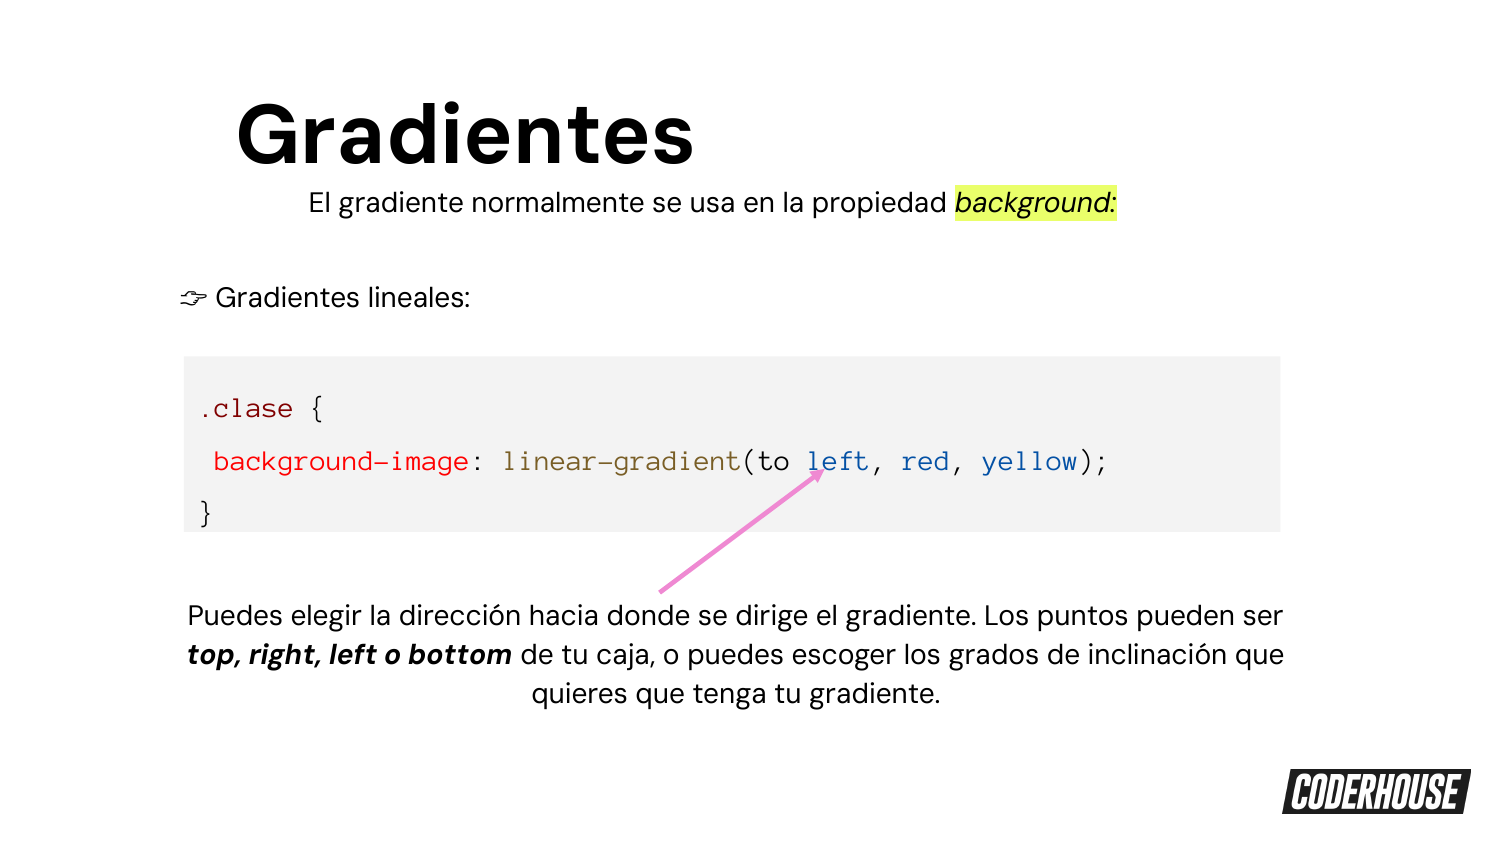

Gradientes
El gradiente normalmente se usa en la propiedad background:
👉 Gradientes lineales:
.clase {
 background-image: linear-gradient(to left, red, yellow);
}

Puedes elegir la dirección hacia donde se dirige el gradiente. Los puntos pueden ser top, right, left o bottom de tu caja, o puedes escoger los grados de inclinación que quieres que tenga tu gradiente.